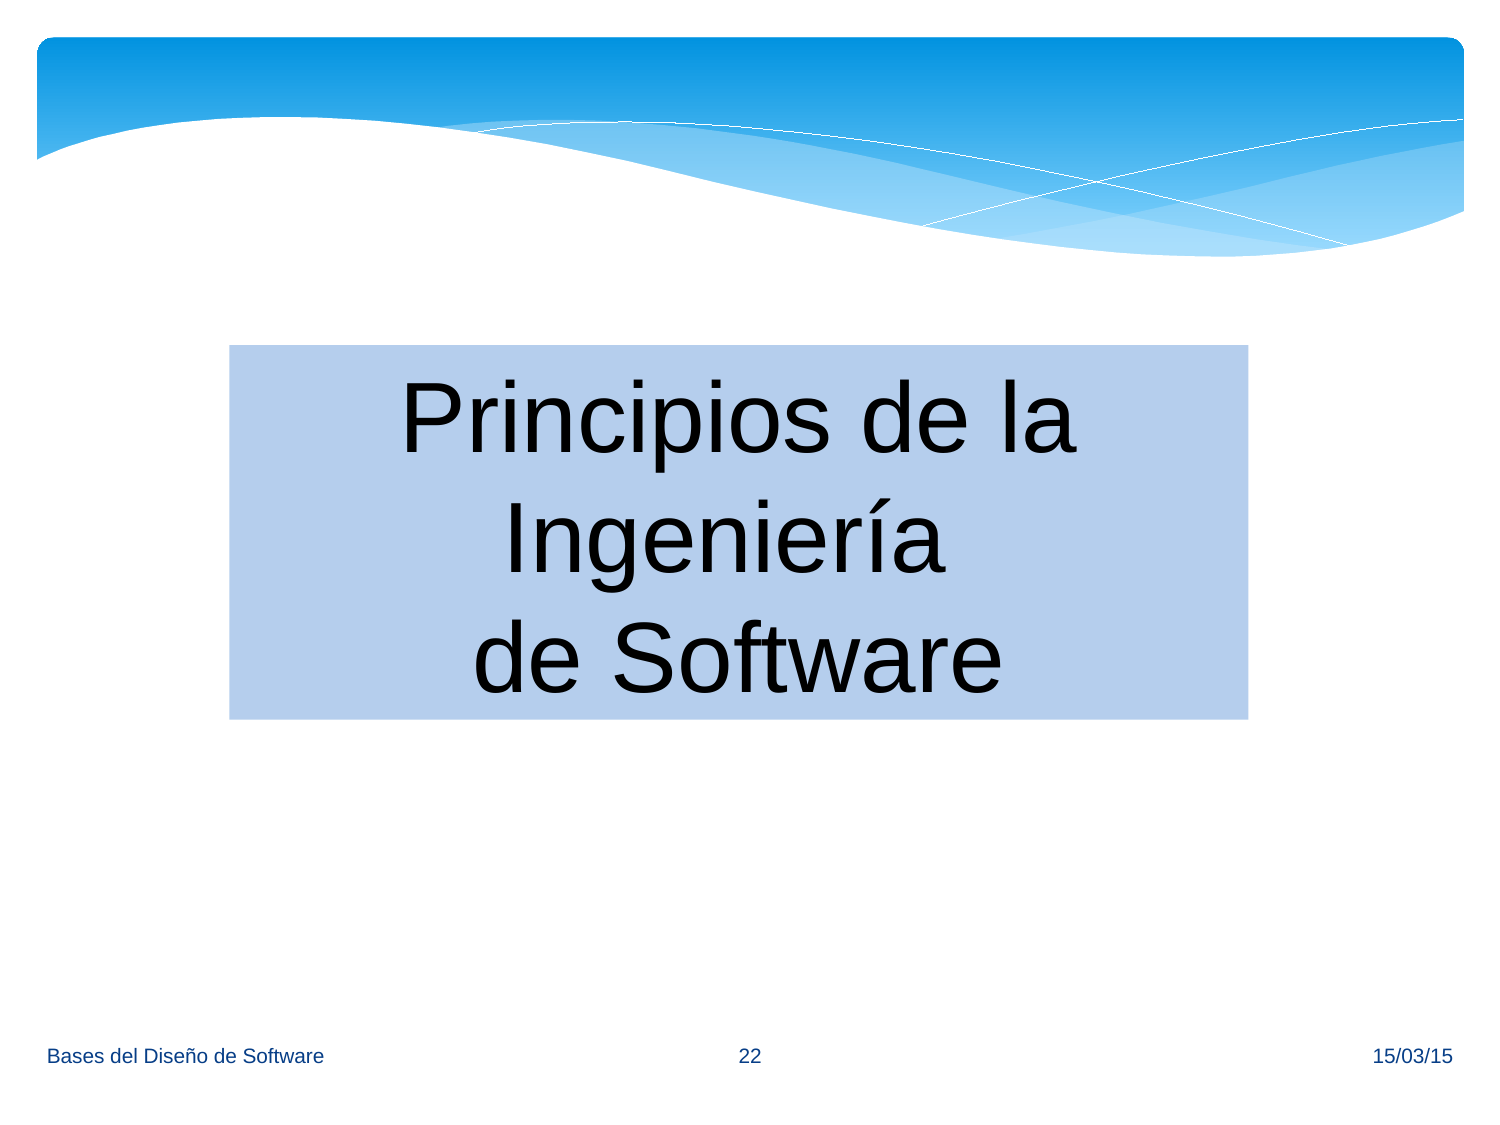

Principios de la Ingeniería
de Software
22
Bases del Diseño de Software
15/03/15